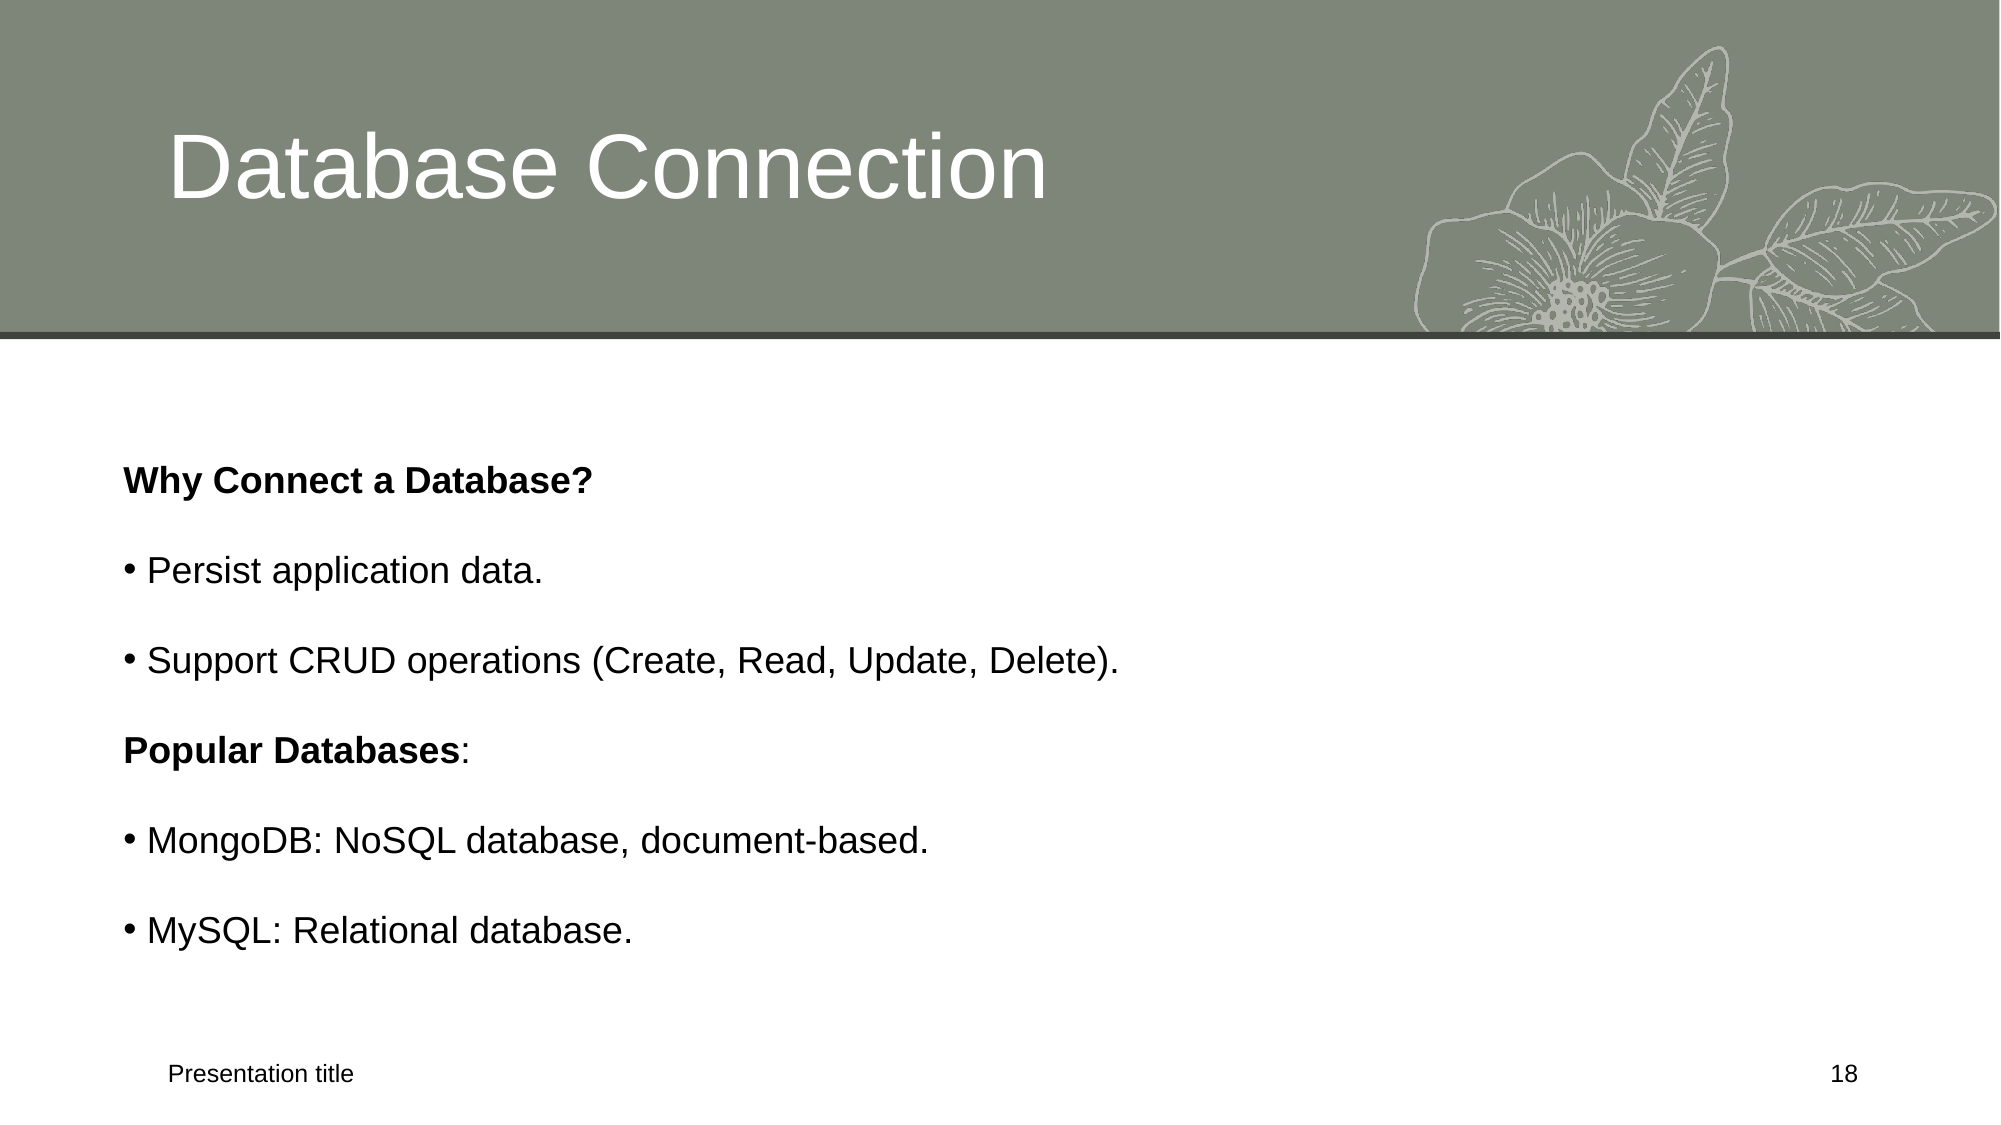

# Database Connection
Why Connect a Database?
 Persist application data.
 Support CRUD operations (Create, Read, Update, Delete).
Popular Databases:
 MongoDB: NoSQL database, document-based.
 MySQL: Relational database.

Presentation title
18